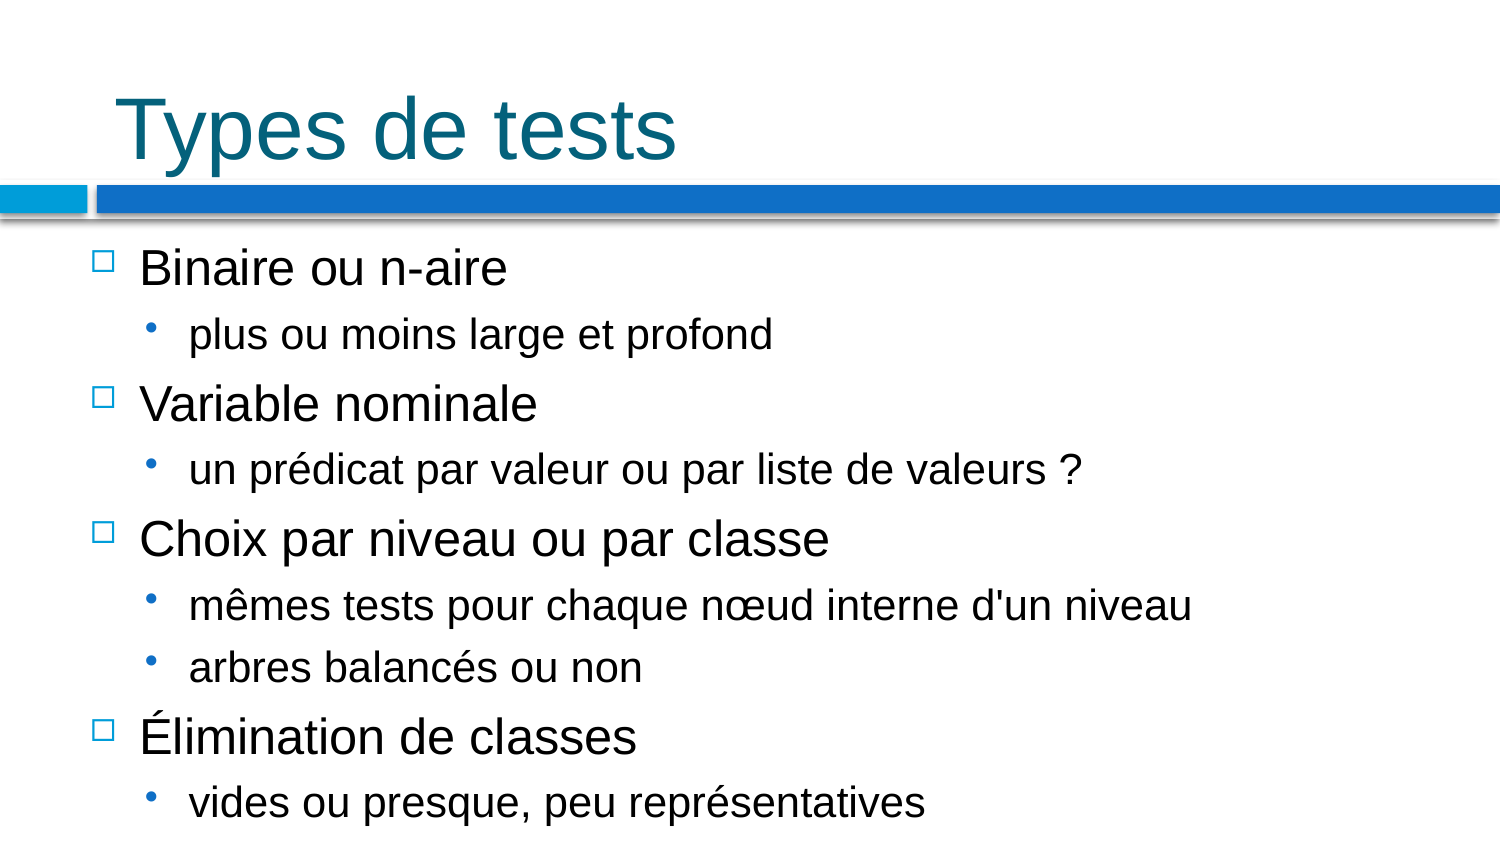

# Types de tests
Binaire ou n-aire
plus ou moins large et profond
Variable nominale
un prédicat par valeur ou par liste de valeurs ?
Choix par niveau ou par classe
mêmes tests pour chaque nœud interne d'un niveau
arbres balancés ou non
Élimination de classes
vides ou presque, peu représentatives